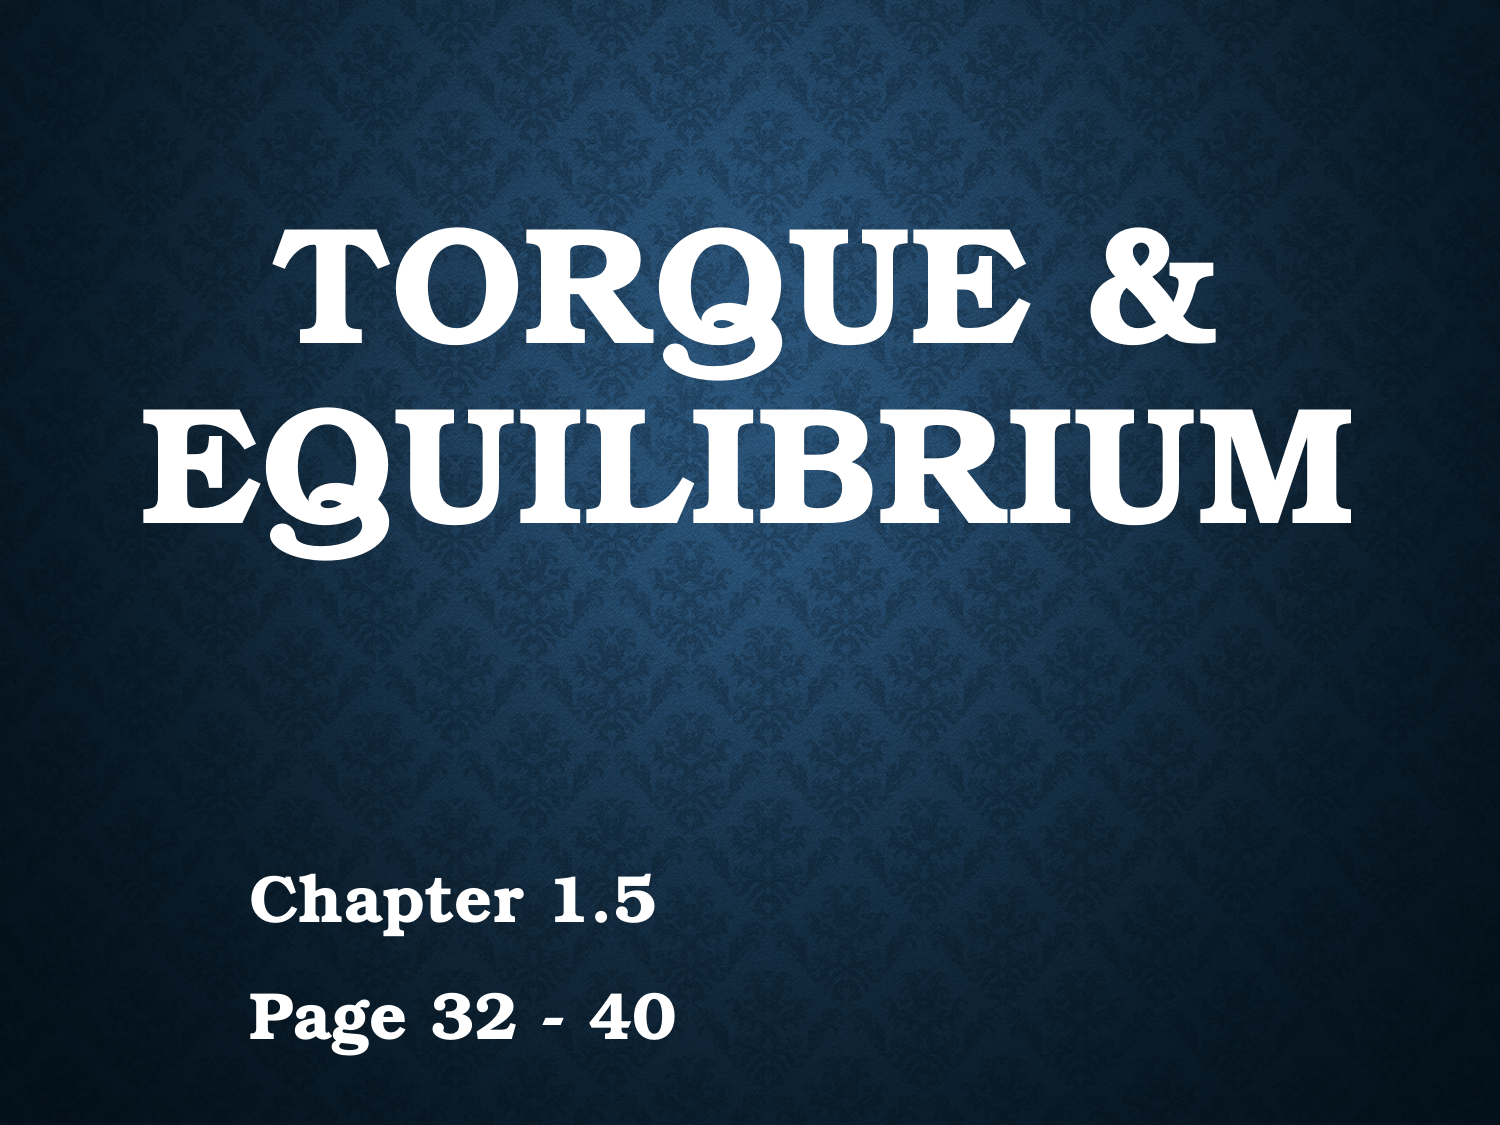

# Torque & Equilibrium
Chapter 1.5
Page 32 - 40